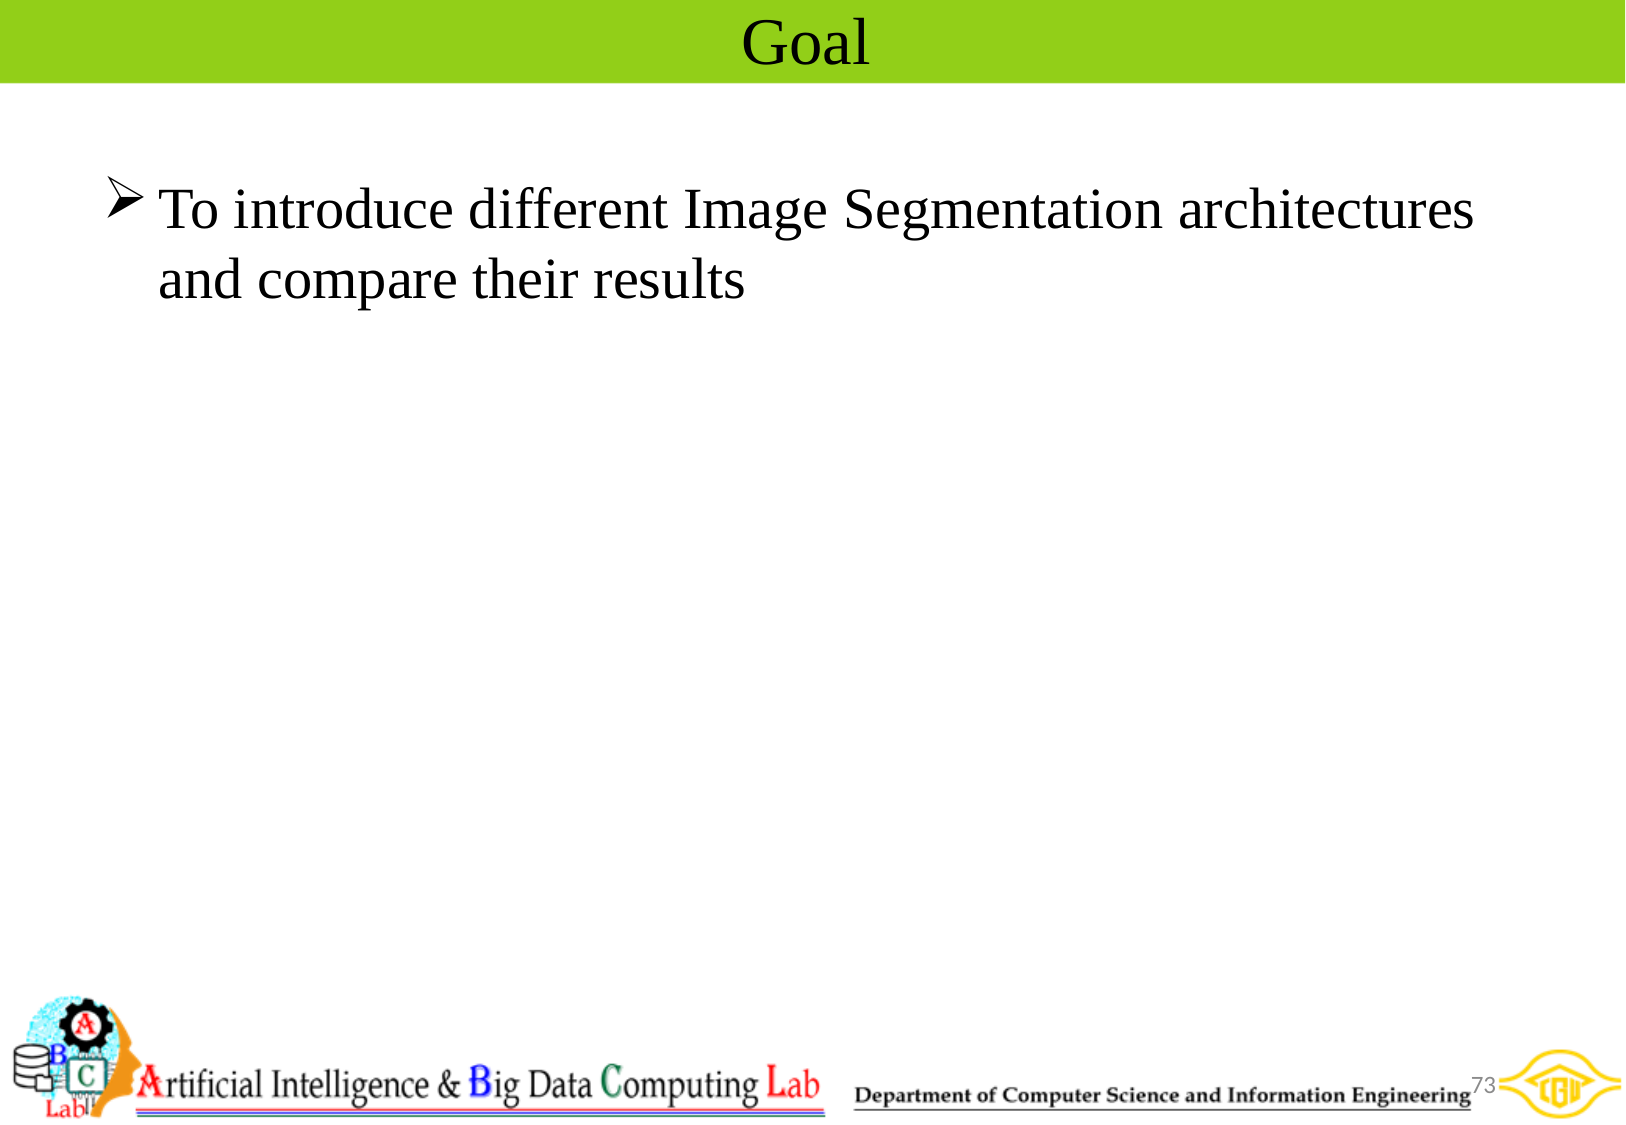

# Goal
To introduce different Image Segmentation architectures and compare their results
73